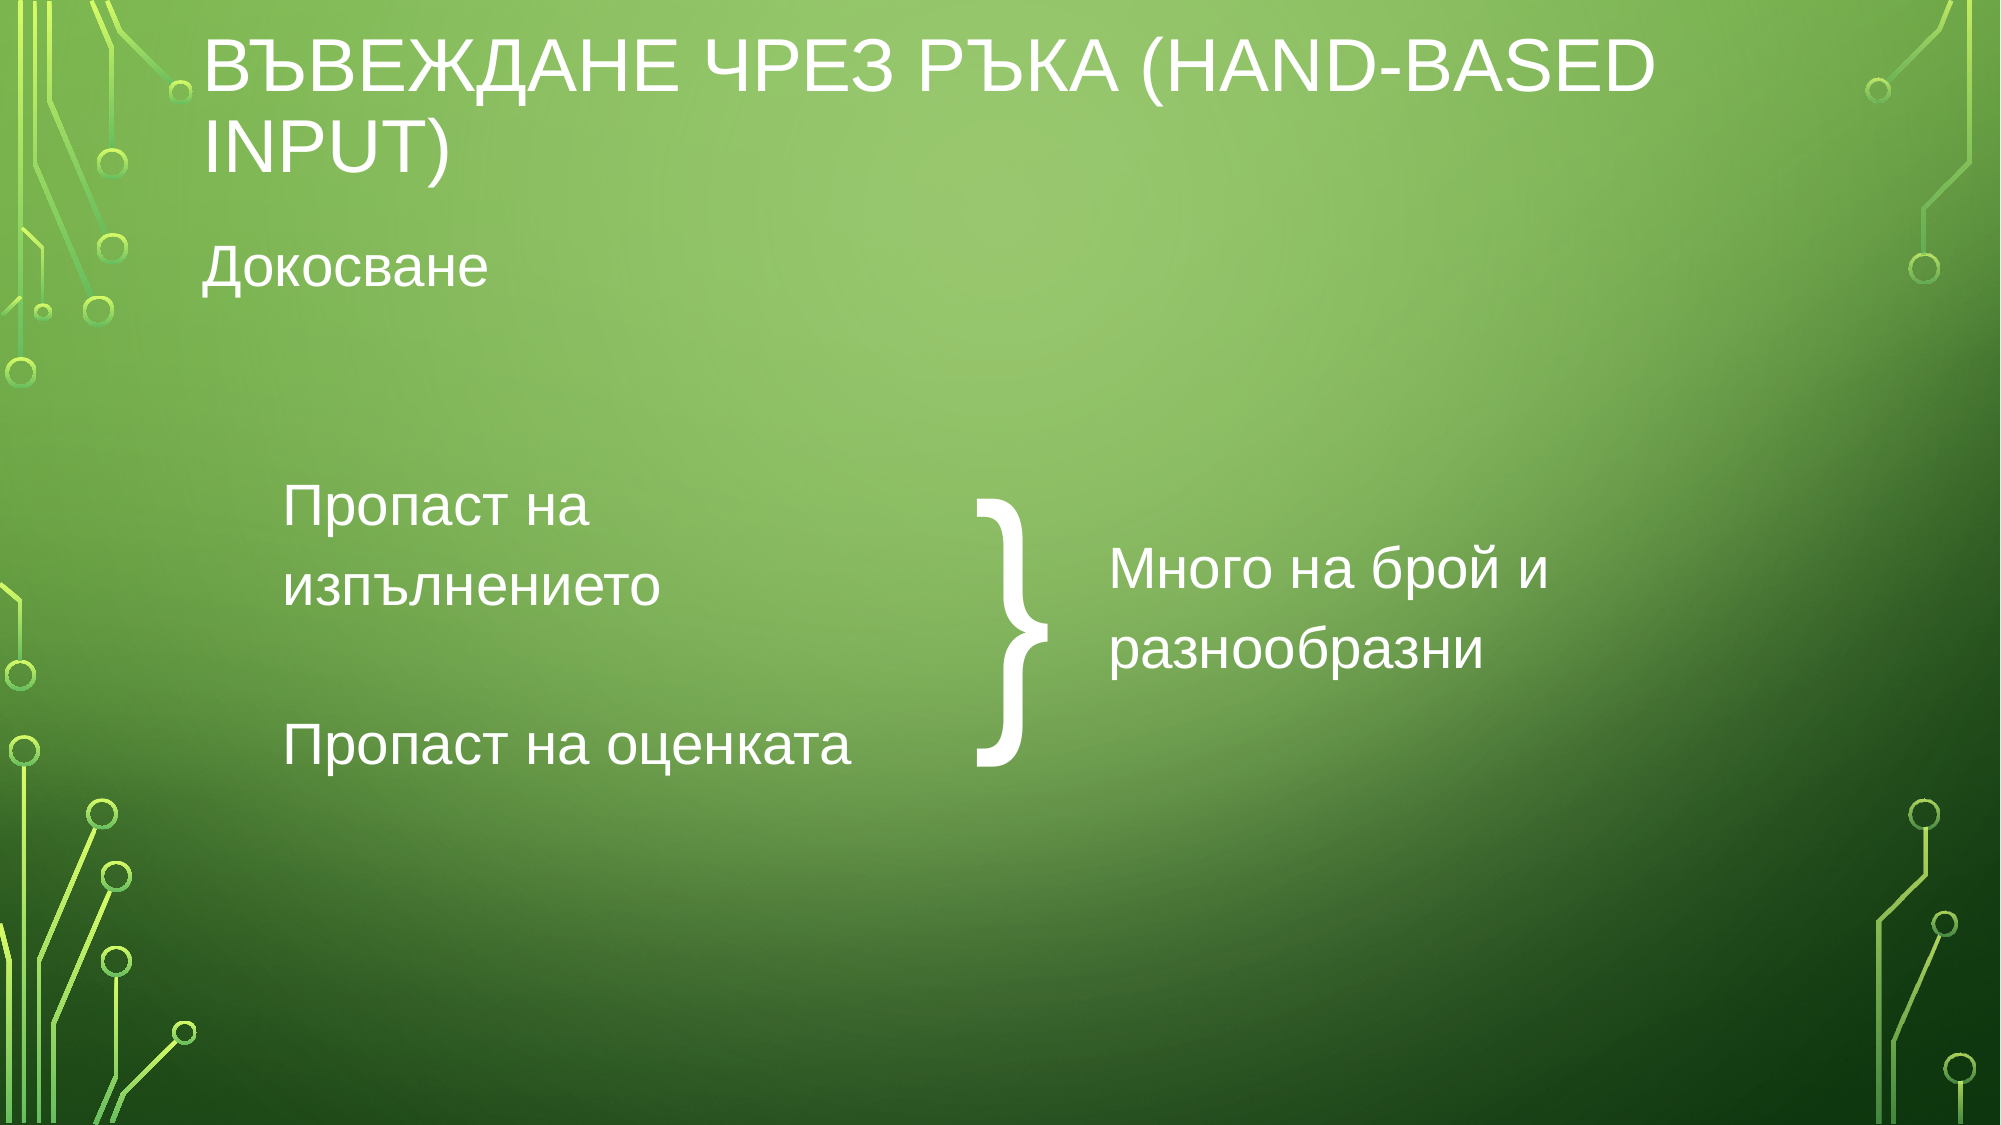

# Въвеждане чрез ръка (Hand-based input)
Докосване
}
Пропаст на изпълнението

Пропаст на оценката
Много на брой и разнообразни